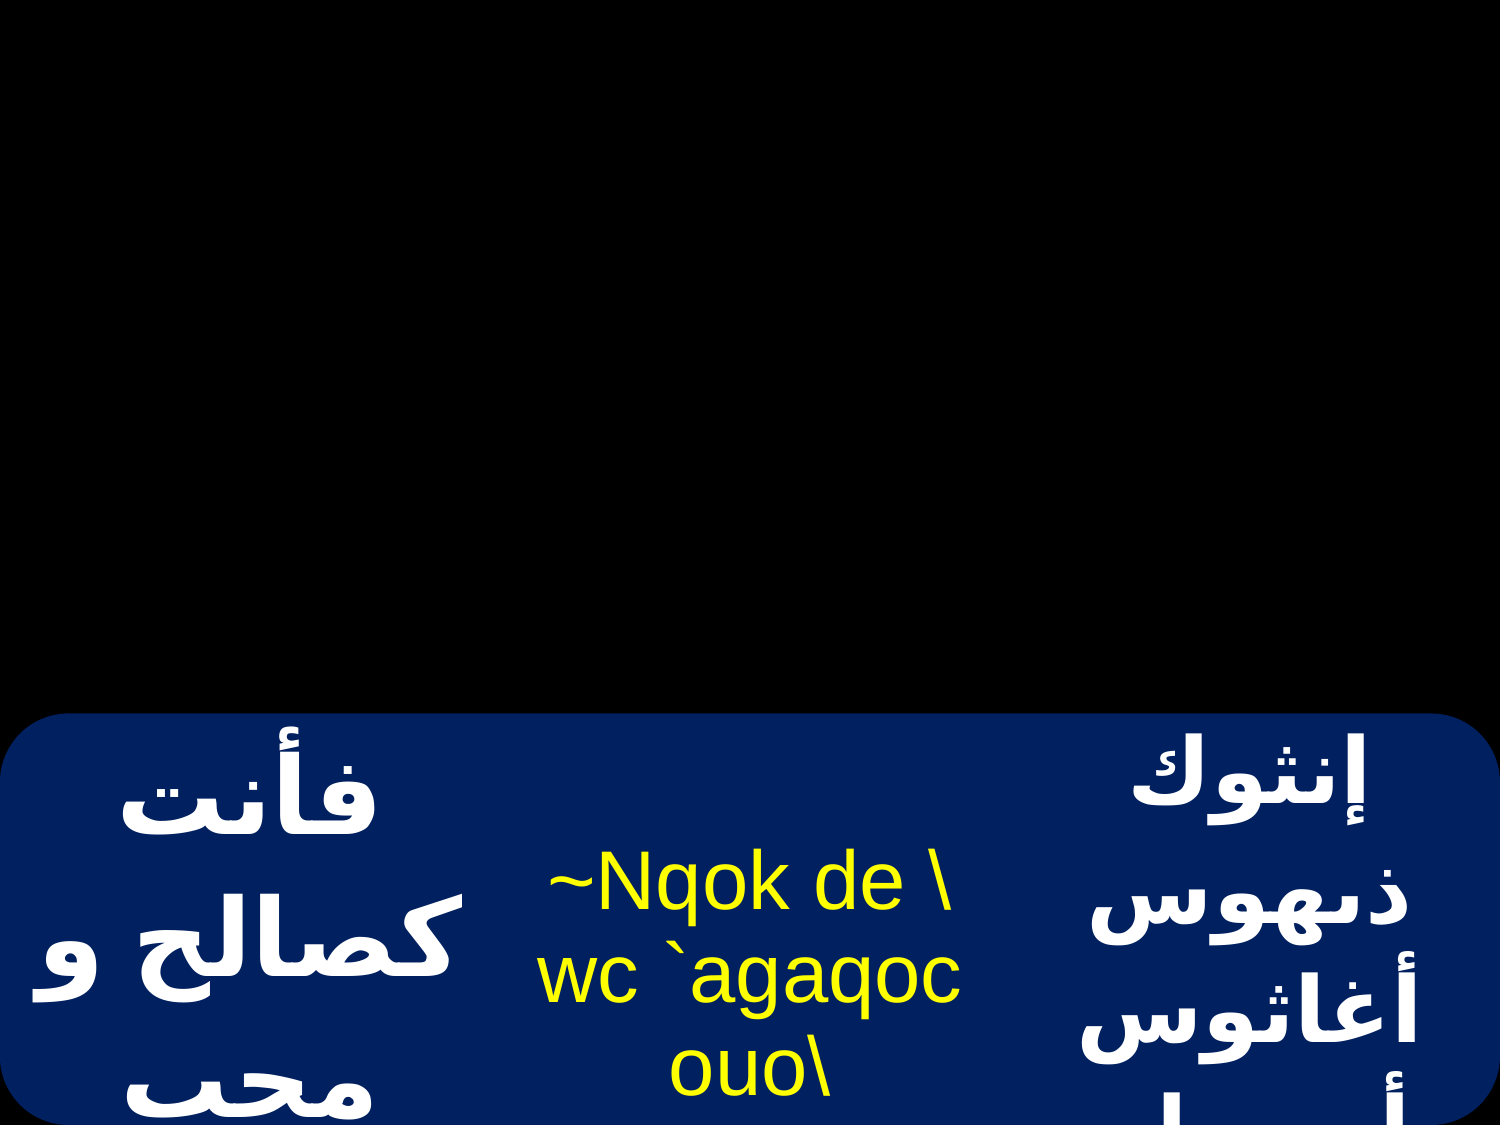

| فأنت كصالح و محب البشر | ~Nqok de \wc `agaqoc ouo\ `mmairwmi | إنثوك ذىهوس أغاثوس أووه إم ماى رومى |
| --- | --- | --- |